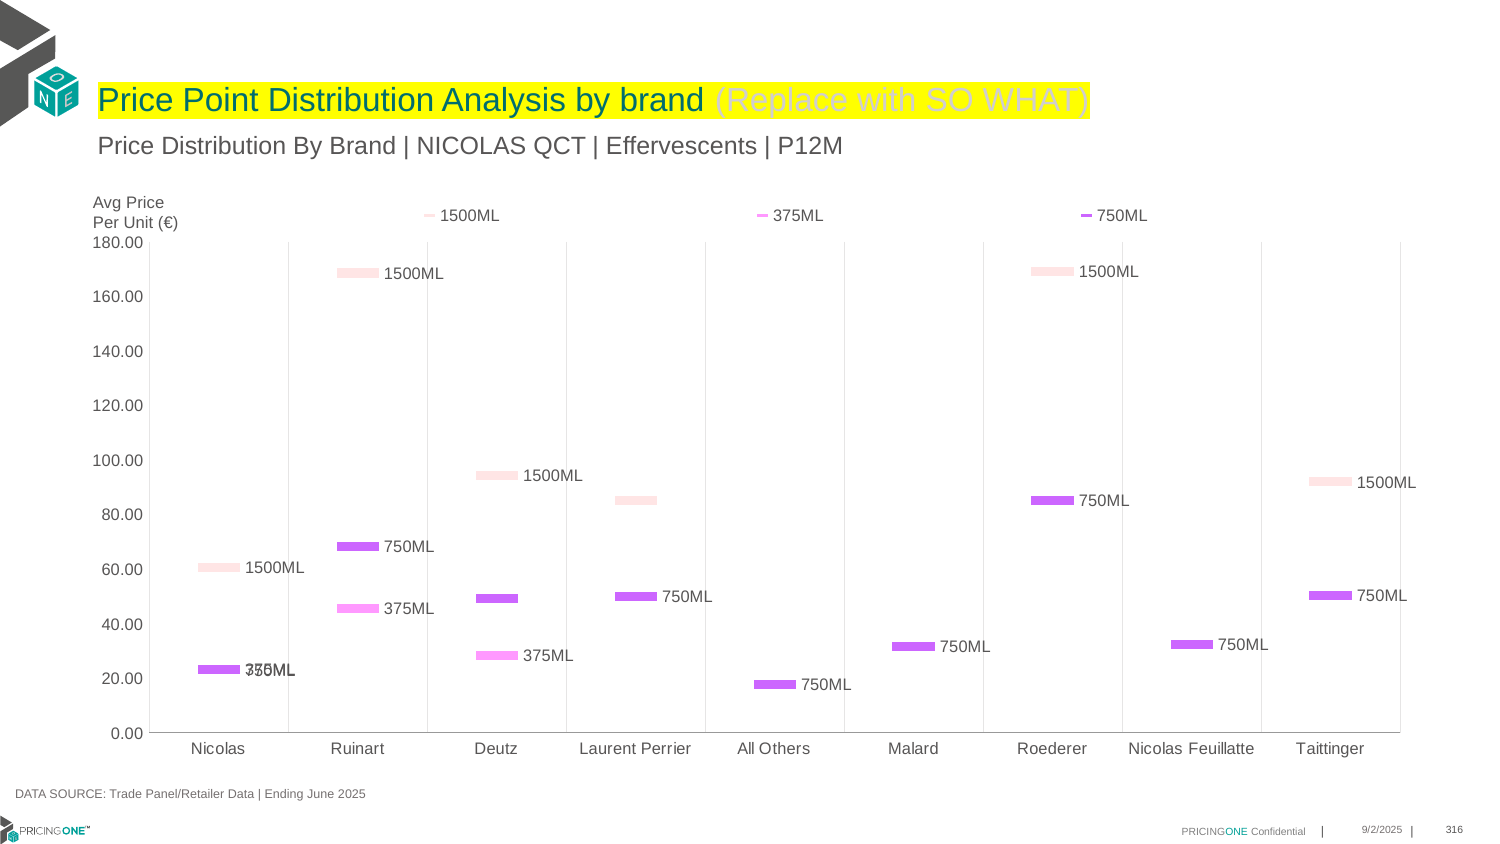

# Price Point Distribution Analysis by brand (Replace with SO WHAT)
Price Distribution By Brand | NICOLAS QCT | Effervescents | P12M

### Chart

| Category | 1500ML | 375ML | 750ML |
|---|---|---|---|
| Nicolas | 60.5078 | 23.1748 | 23.0561 |
| Ruinart | 168.6309 | 45.5787 | 68.4091 |
| Deutz | 94.3907 | 28.2733 | 49.269 |
| Laurent Perrier | 85.2062 | None | 49.892 |
| All Others | None | None | 17.6936 |
| Malard | None | None | 31.6743 |
| Roederer | 169.2658 | None | 85.2012 |
| Nicolas Feuillatte | None | None | 32.4287 |
| Taittinger | 92.044 | None | 50.3639 |
Avg Price
Per Unit (€)
DATA SOURCE: Trade Panel/Retailer Data | Ending June 2025
9/2/2025
316